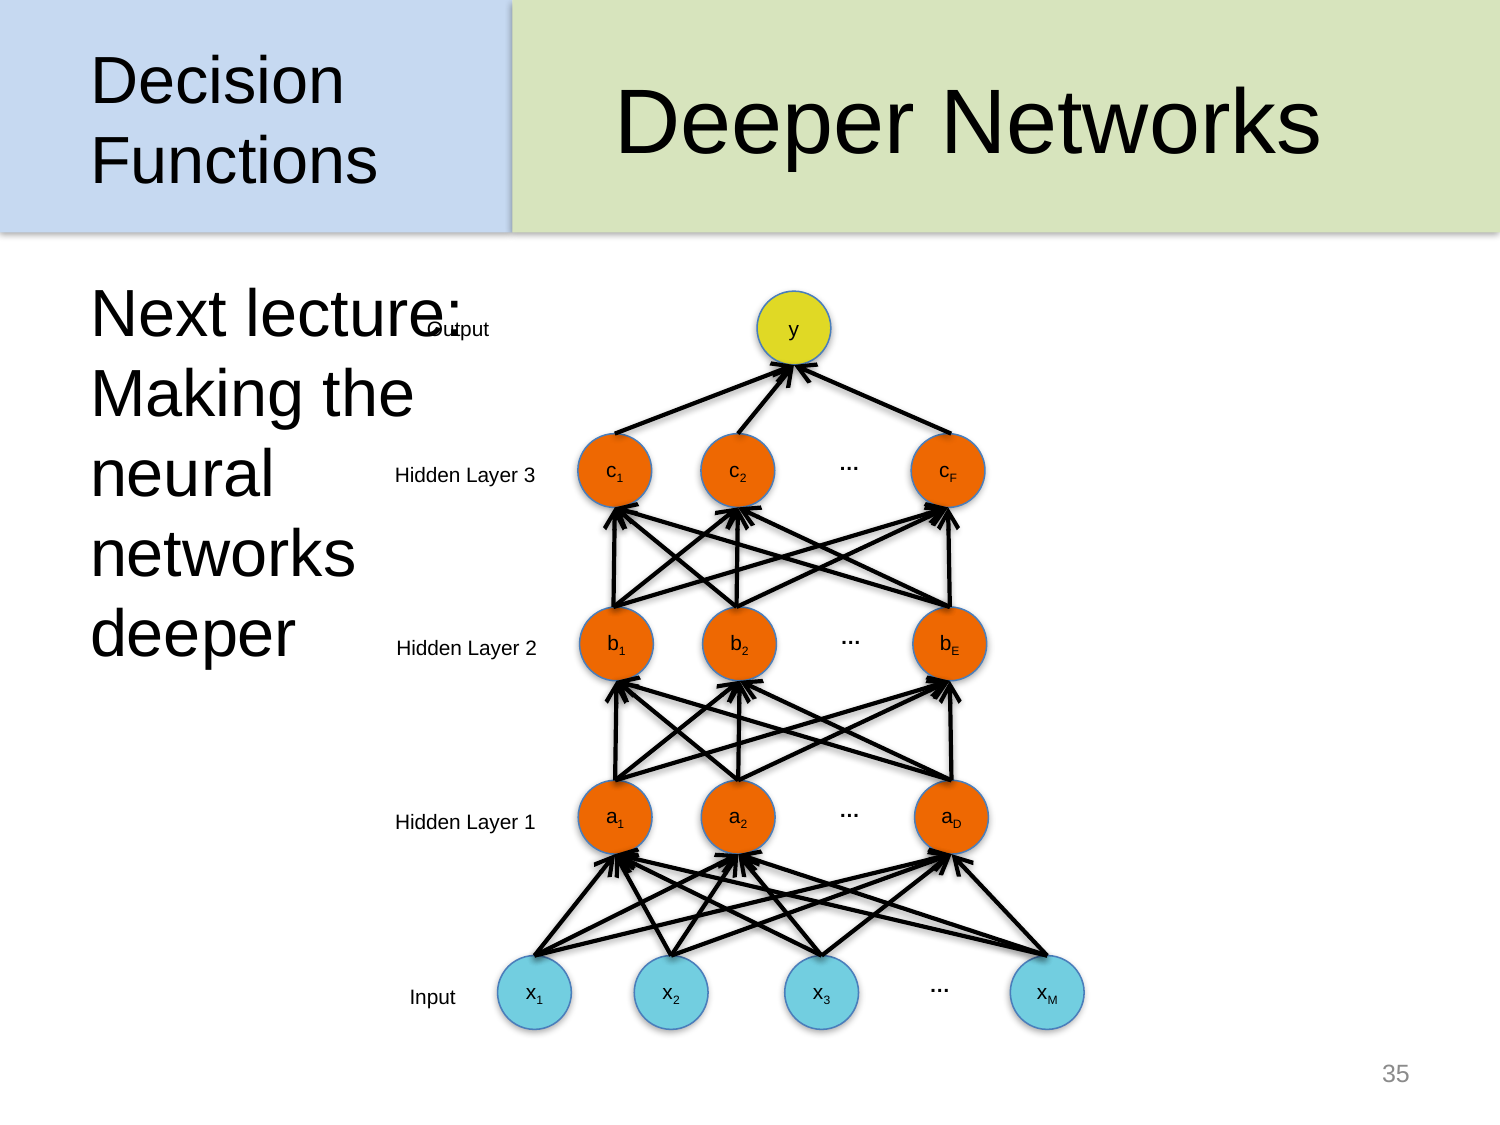

# Deeper Networks
Decision Functions
Next lecture: Making the neural networks deeper
y
Output
c1
c2
cF
…
Hidden Layer 3
b1
b2
bE
…
Hidden Layer 2
a1
a2
aD
…
Hidden Layer 1
x1
x2
x3
xM
…
Input
35